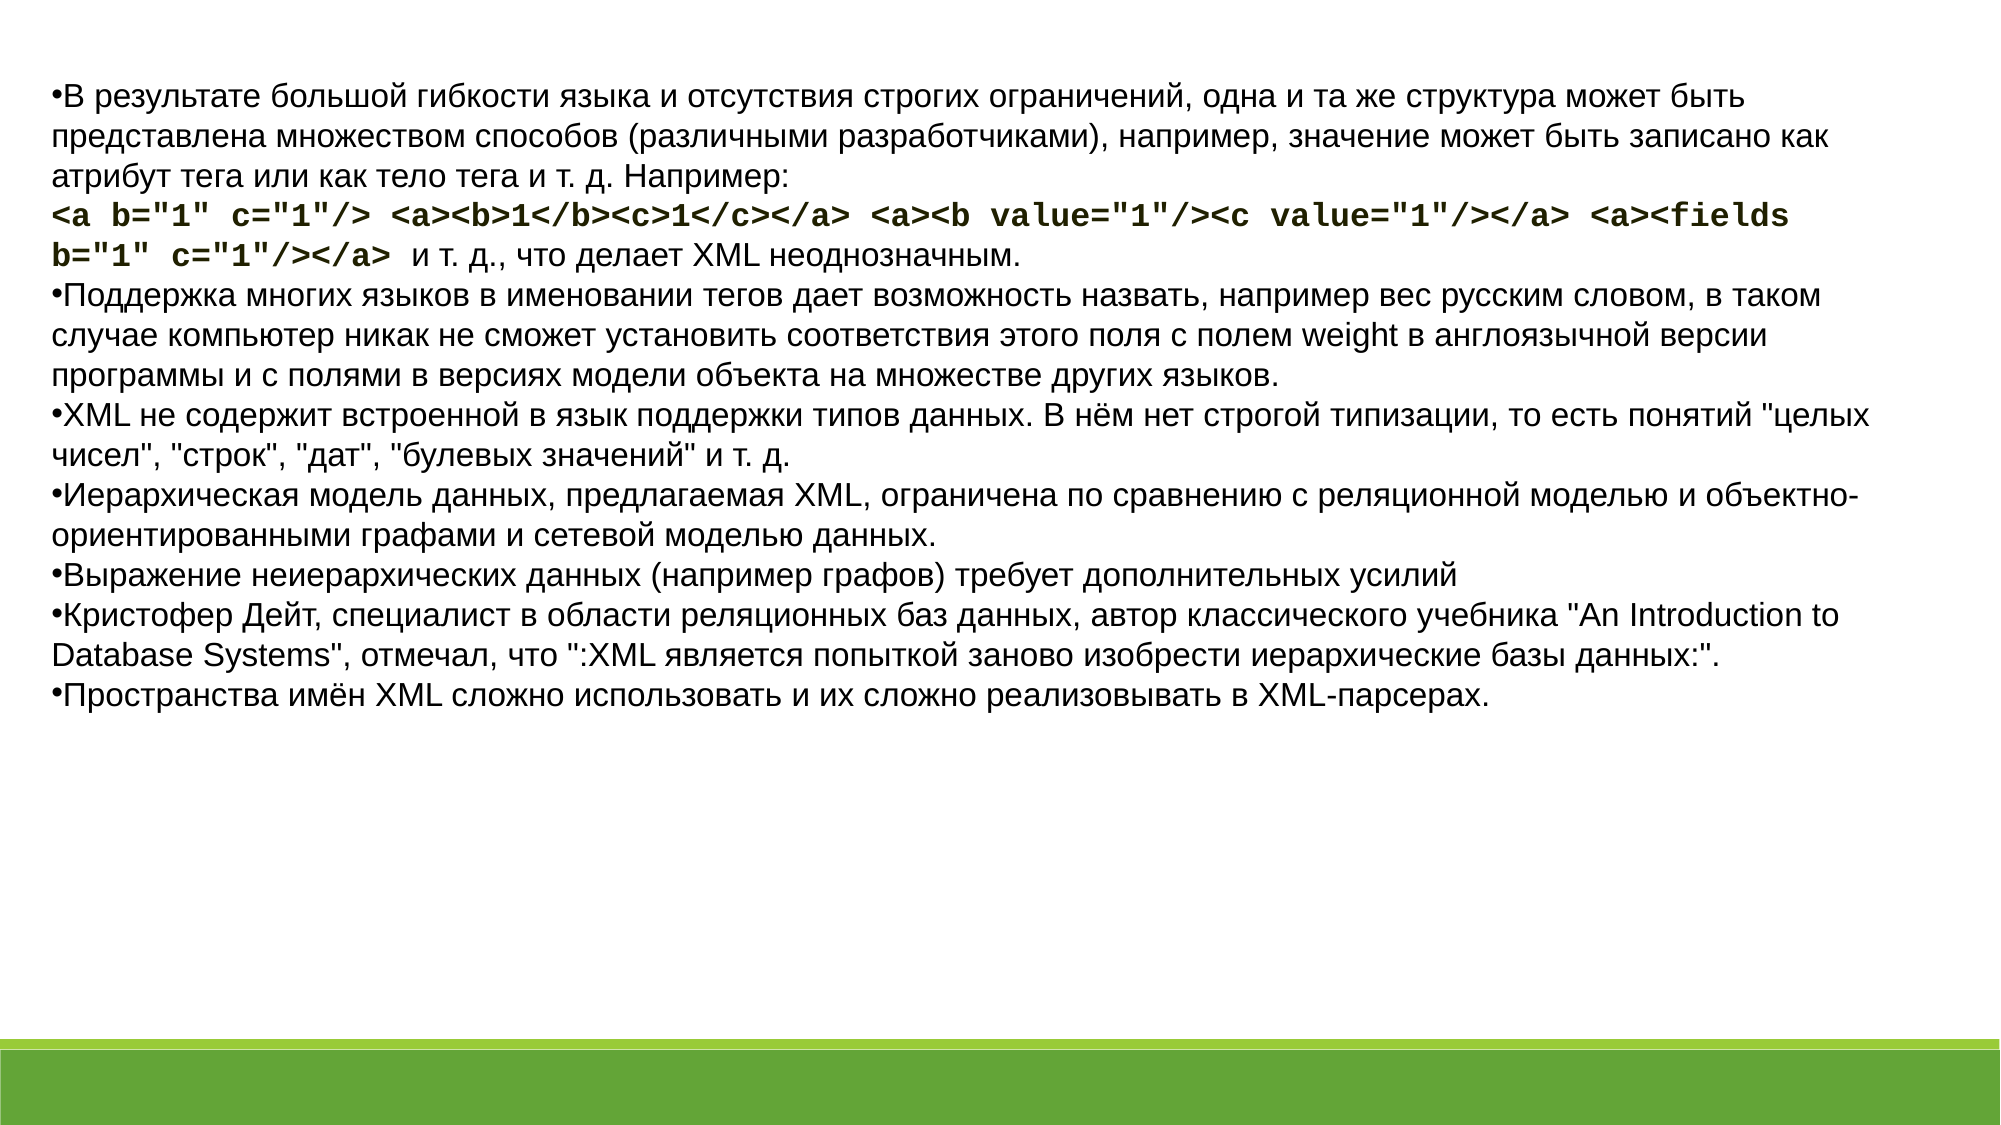

В результате большой гибкости языка и отсутствия строгих ограничений, одна и та же структура может быть представлена множеством способов (различными разработчиками), например, значение может быть записано как атрибут тега или как тело тега и т. д. Например:
<a b="1" c="1"/> <a><b>1</b><c>1</c></a> <a><b value="1"/><c value="1"/></a> <a><fields b="1" c="1"/></a> и т. д., что делает XML неоднозначным.
Поддержка многих языков в именовании тегов дает возможность назвать, например вес русским словом, в таком случае компьютер никак не сможет установить соответствия этого поля с полем weight в англоязычной версии программы и с полями в версиях модели объекта на множестве других языков.
XML не содержит встроенной в язык поддержки типов данных. В нём нет строгой типизации, то есть понятий "целых чисел", "строк", "дат", "булевых значений" и т. д.
Иерархическая модель данных, предлагаемая XML, ограничена по сравнению с реляционной моделью и объектно-ориентированными графами и сетевой моделью данных.
Выражение неиерархических данных (например графов) требует дополнительных усилий
Кристофер Дейт, специалист в области реляционных баз данных, автор классического учебника "An Introduction to Database Systems", отмечал, что ":XML является попыткой заново изобрести иерархические базы данных:".
Пространства имён XML сложно использовать и их сложно реализовывать в XML-парсерах.